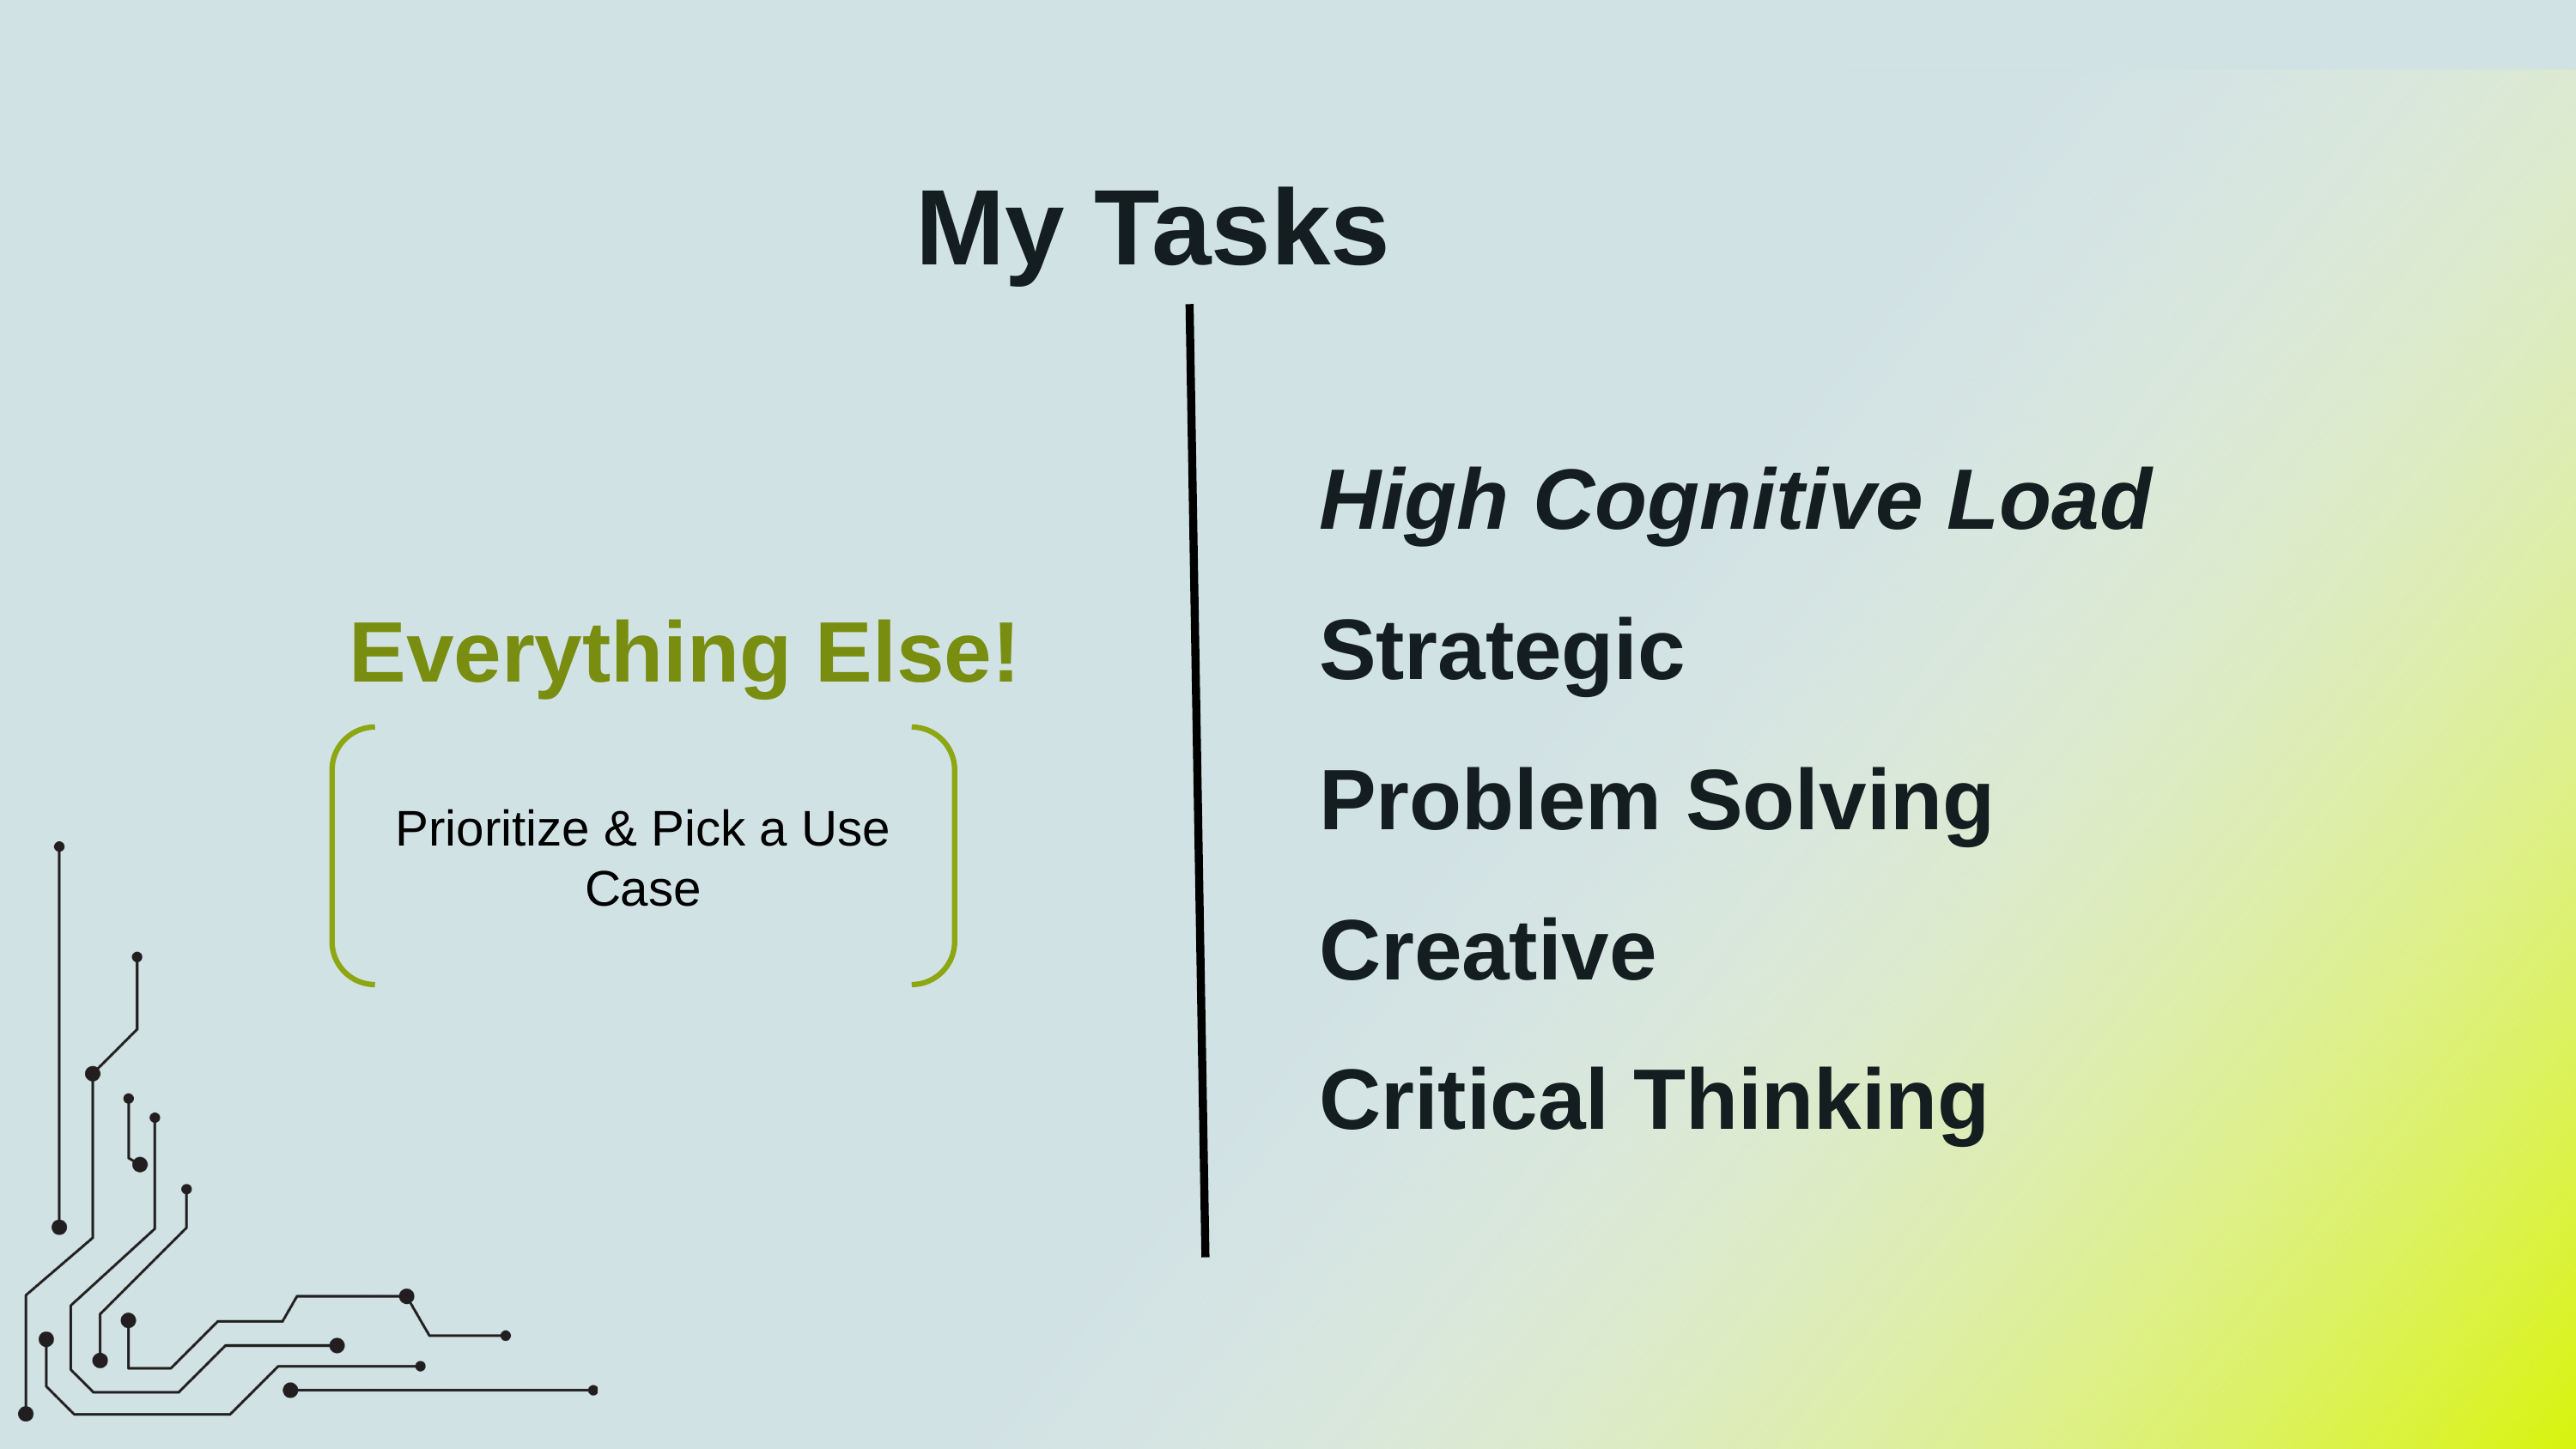

My Tasks
High Cognitive Load
Strategic
Problem Solving
Creative
Critical Thinking
Everything Else!

Prioritize & Pick a Use Case